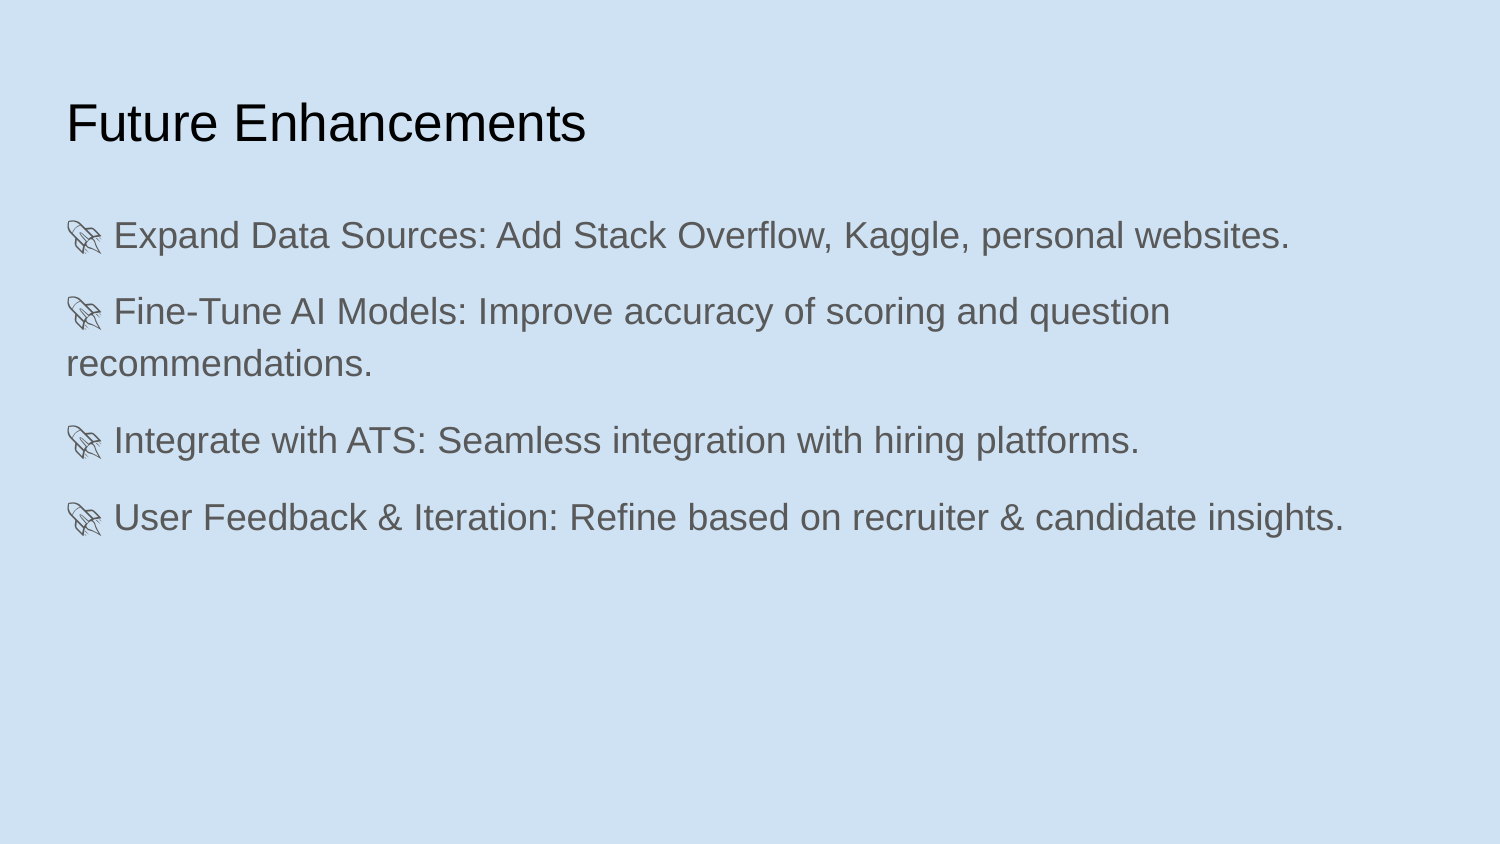

# Future Enhancements
🚀 Expand Data Sources: Add Stack Overflow, Kaggle, personal websites.
🚀 Fine-Tune AI Models: Improve accuracy of scoring and question recommendations.
🚀 Integrate with ATS: Seamless integration with hiring platforms.
🚀 User Feedback & Iteration: Refine based on recruiter & candidate insights.